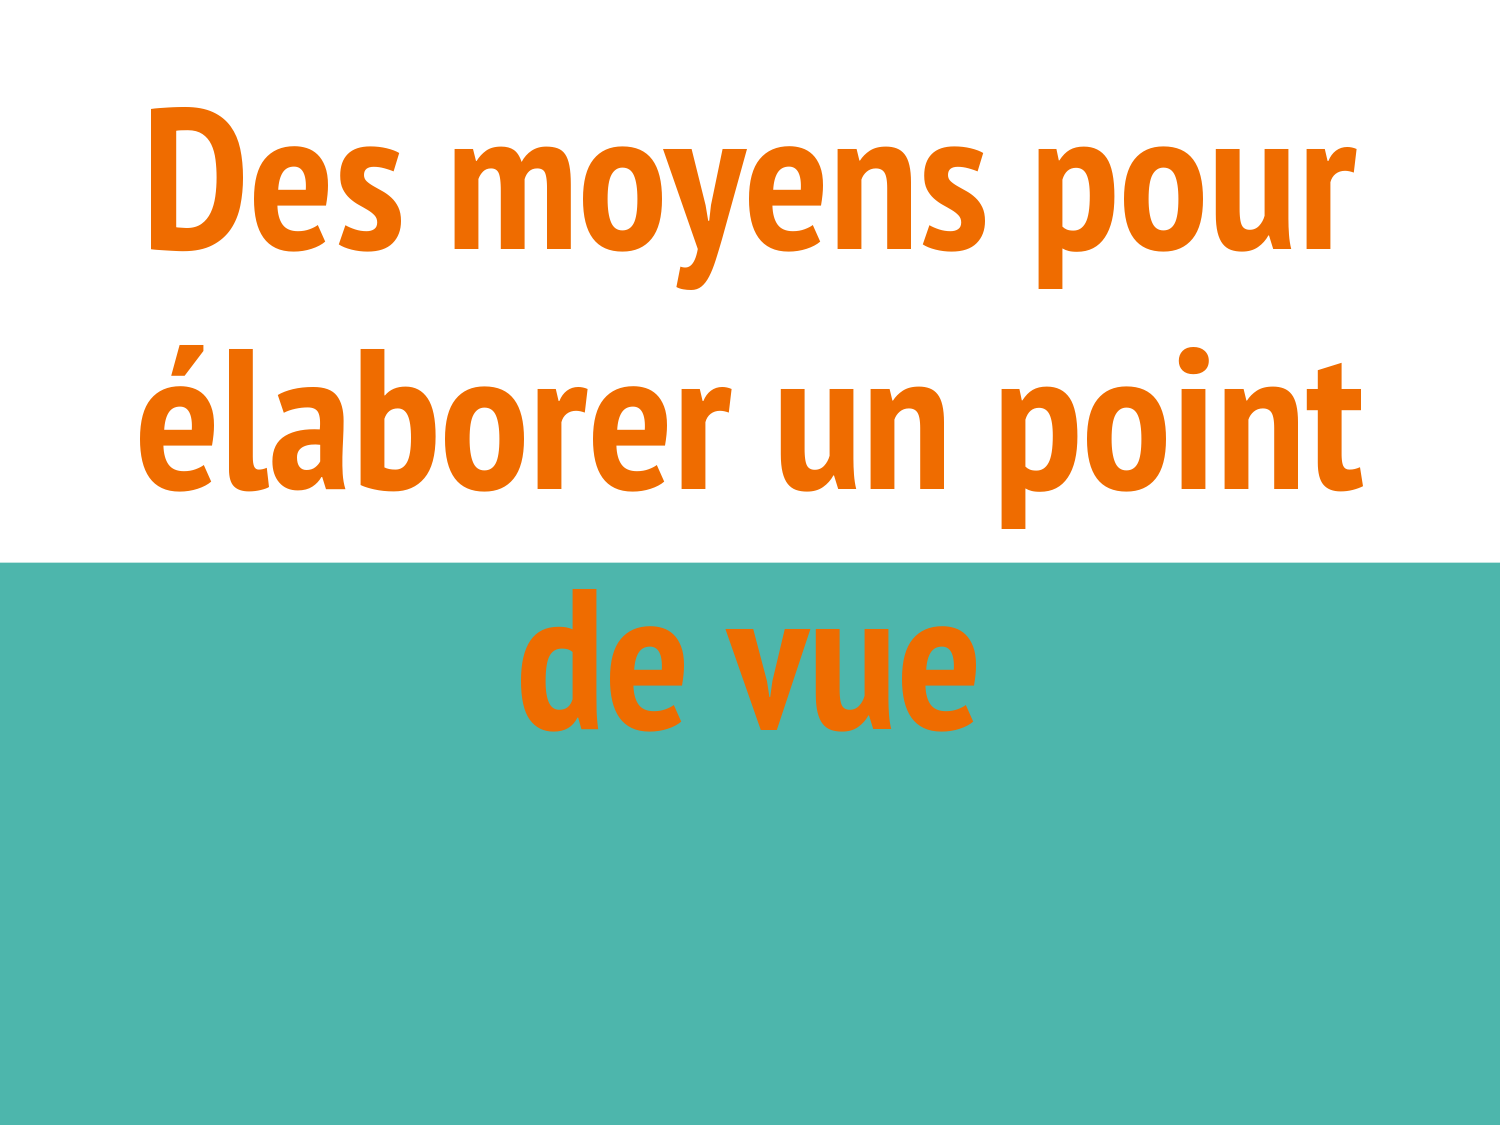

# Des moyens pour élaborer un point de vue